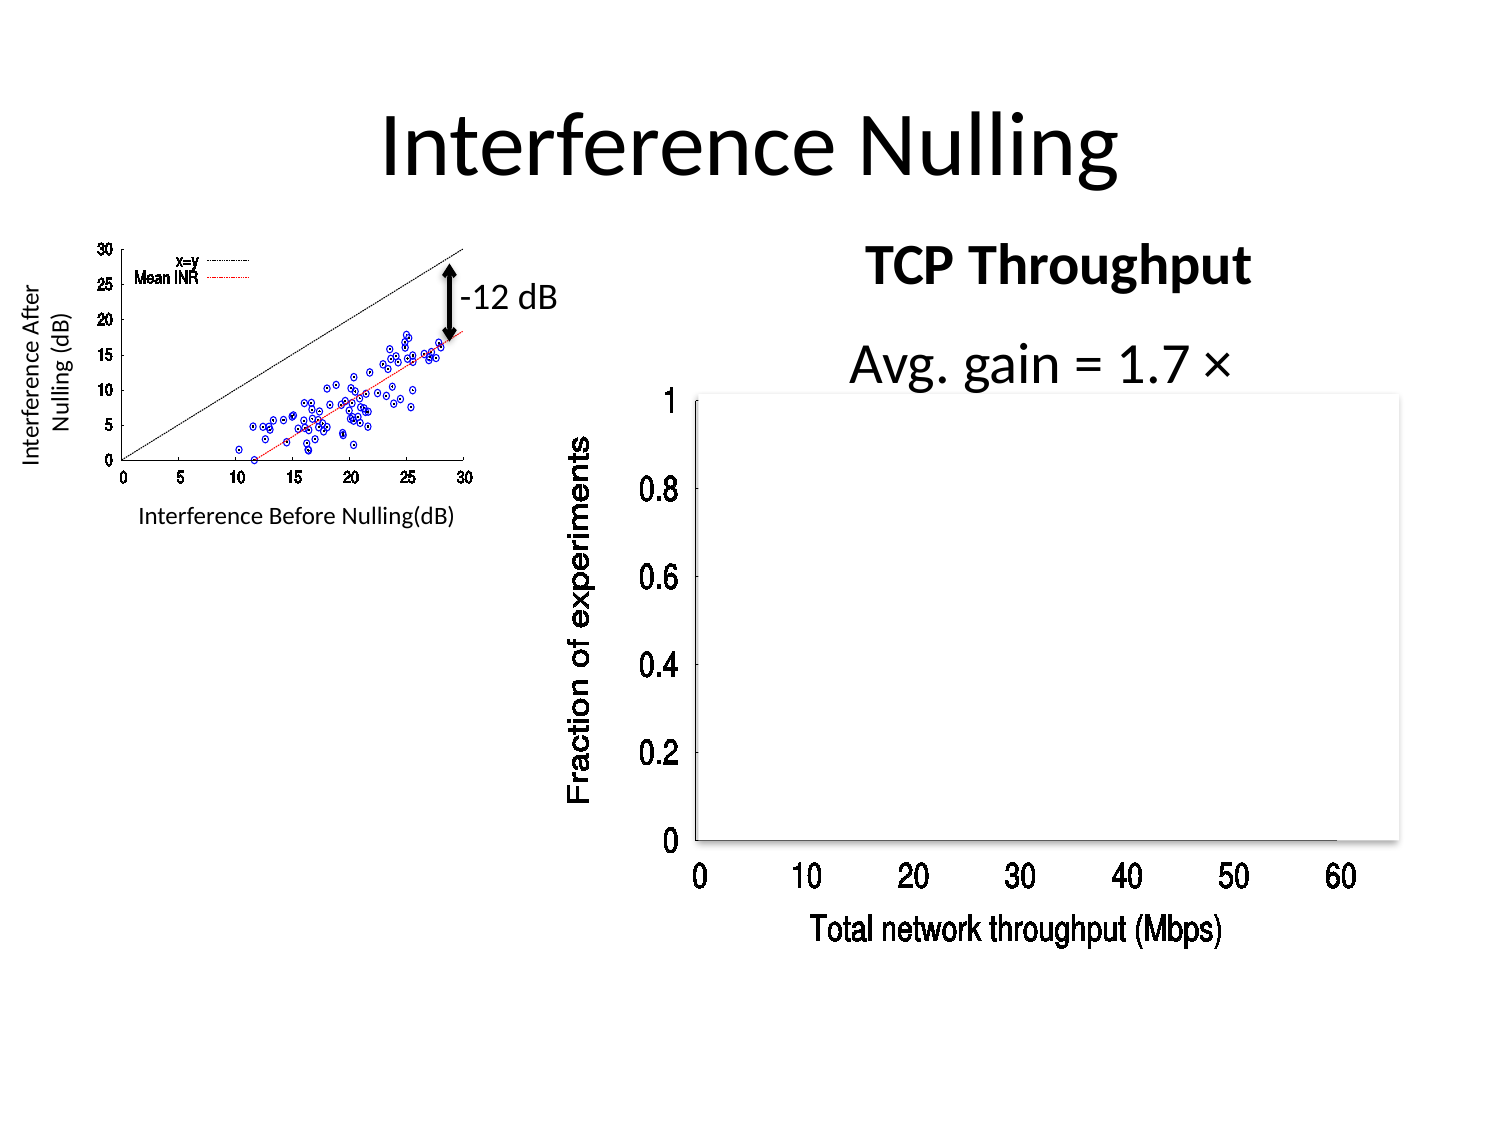

# Interference Nulling
TCP Throughput

-12 dB
Avg. gain = 1.7 ×
Interference After
Nulling (dB)

Interference Before Nulling(dB)